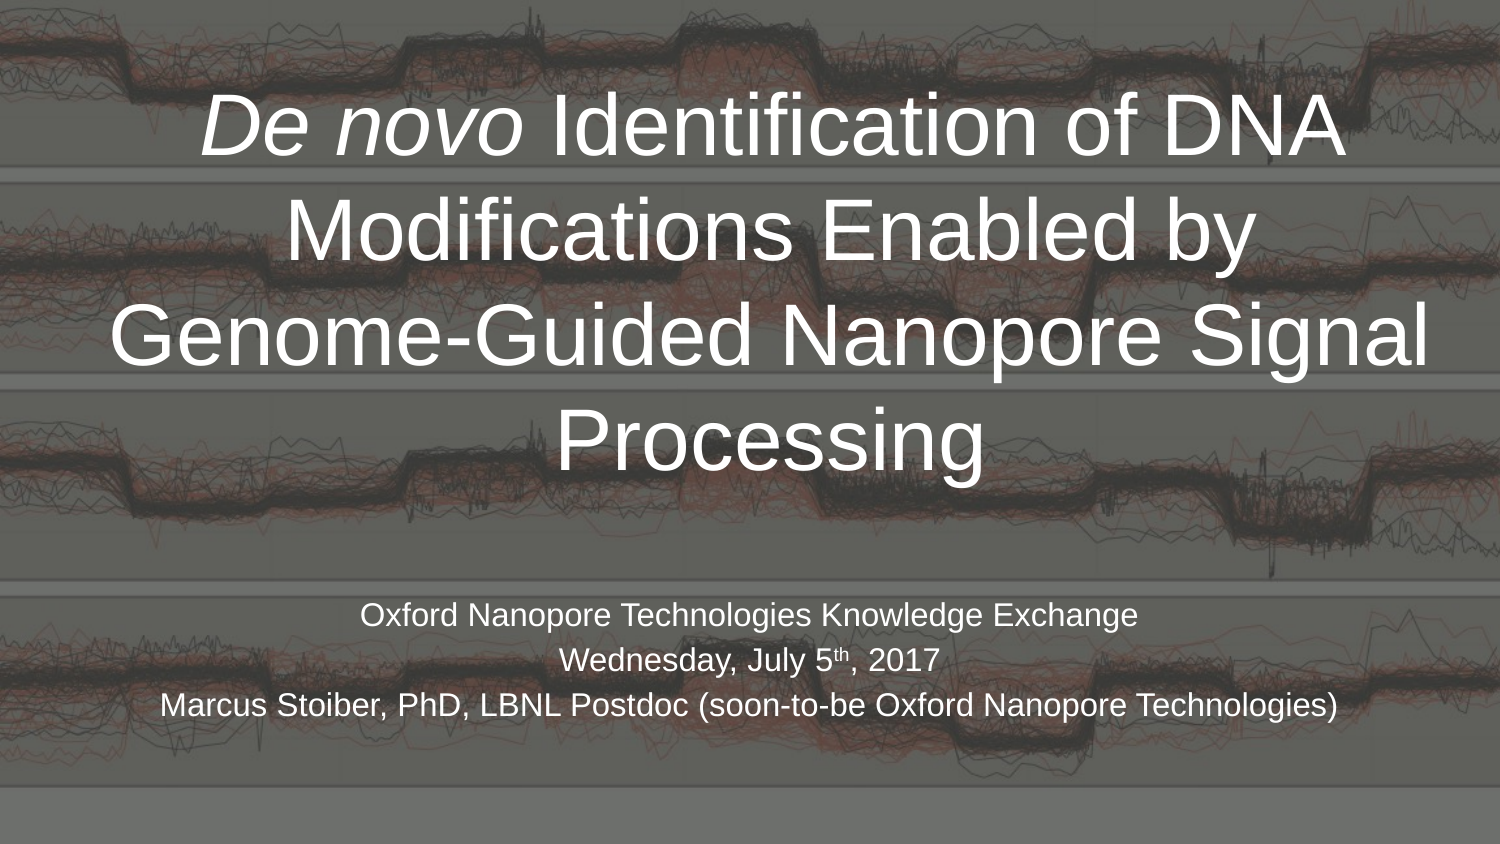

# De novo Identification of DNA Modifications Enabled by Genome-Guided Nanopore Signal Processing
Oxford Nanopore Technologies Knowledge Exchange
Wednesday, July 5th, 2017
Marcus Stoiber, PhD, LBNL Postdoc (soon-to-be Oxford Nanopore Technologies)